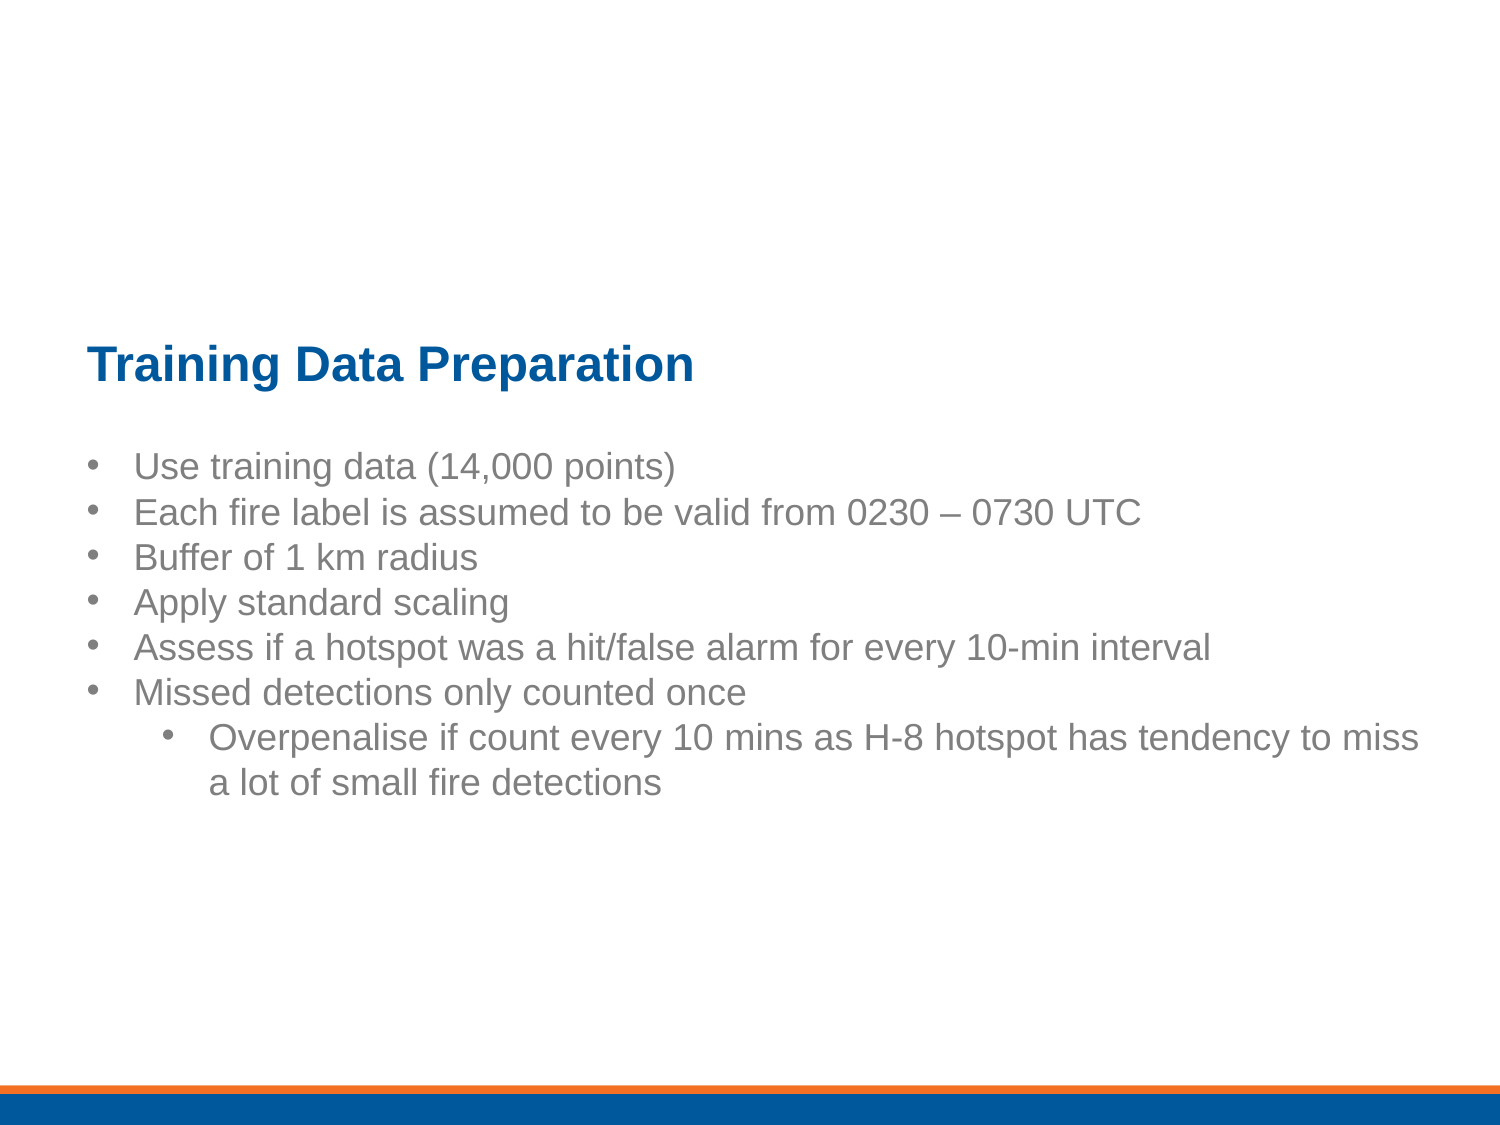

Training Data Preparation
Use training data (14,000 points)
Each fire label is assumed to be valid from 0230 – 0730 UTC
Buffer of 1 km radius
Apply standard scaling
Assess if a hotspot was a hit/false alarm for every 10-min interval
Missed detections only counted once
Overpenalise if count every 10 mins as H-8 hotspot has tendency to miss a lot of small fire detections